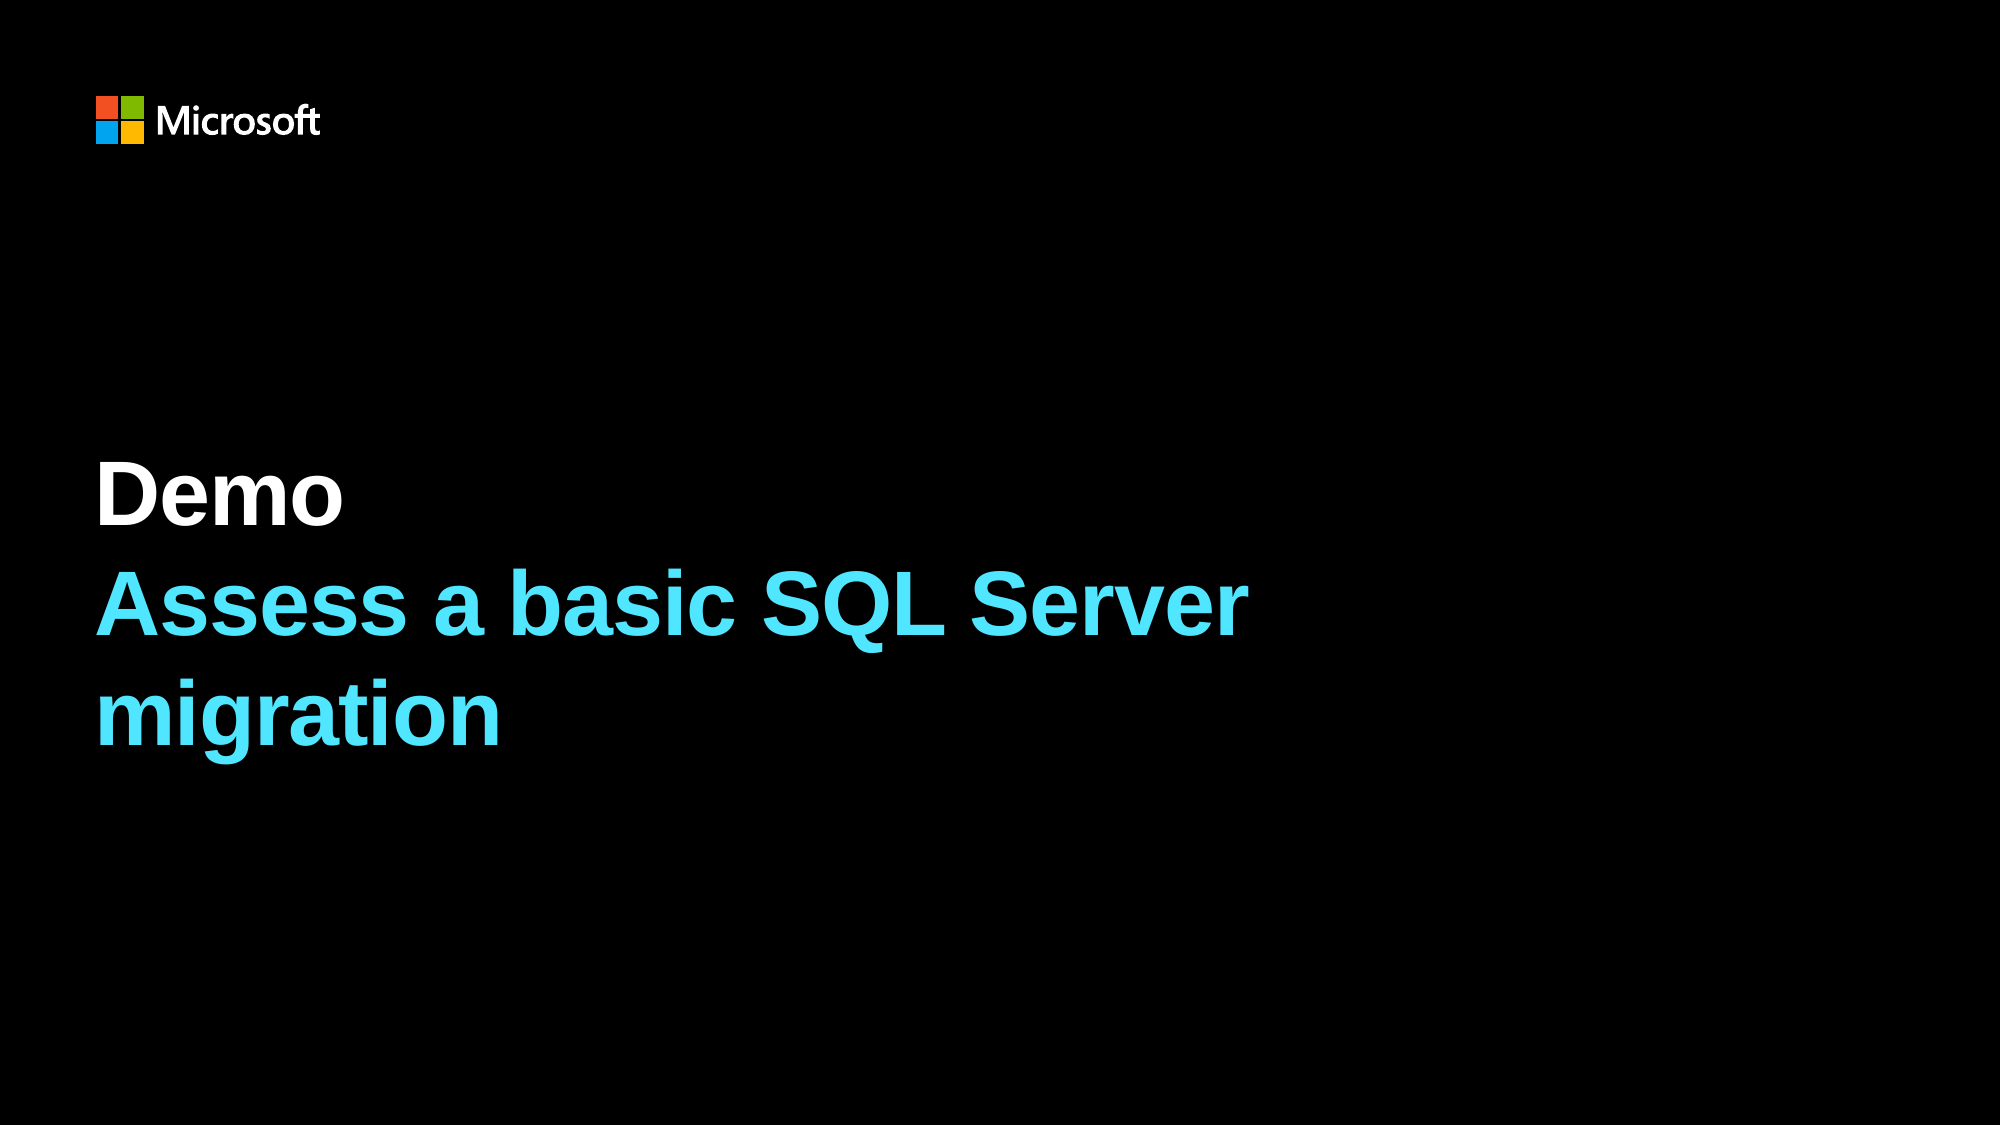

# Demo Assess a basic SQL Server migration